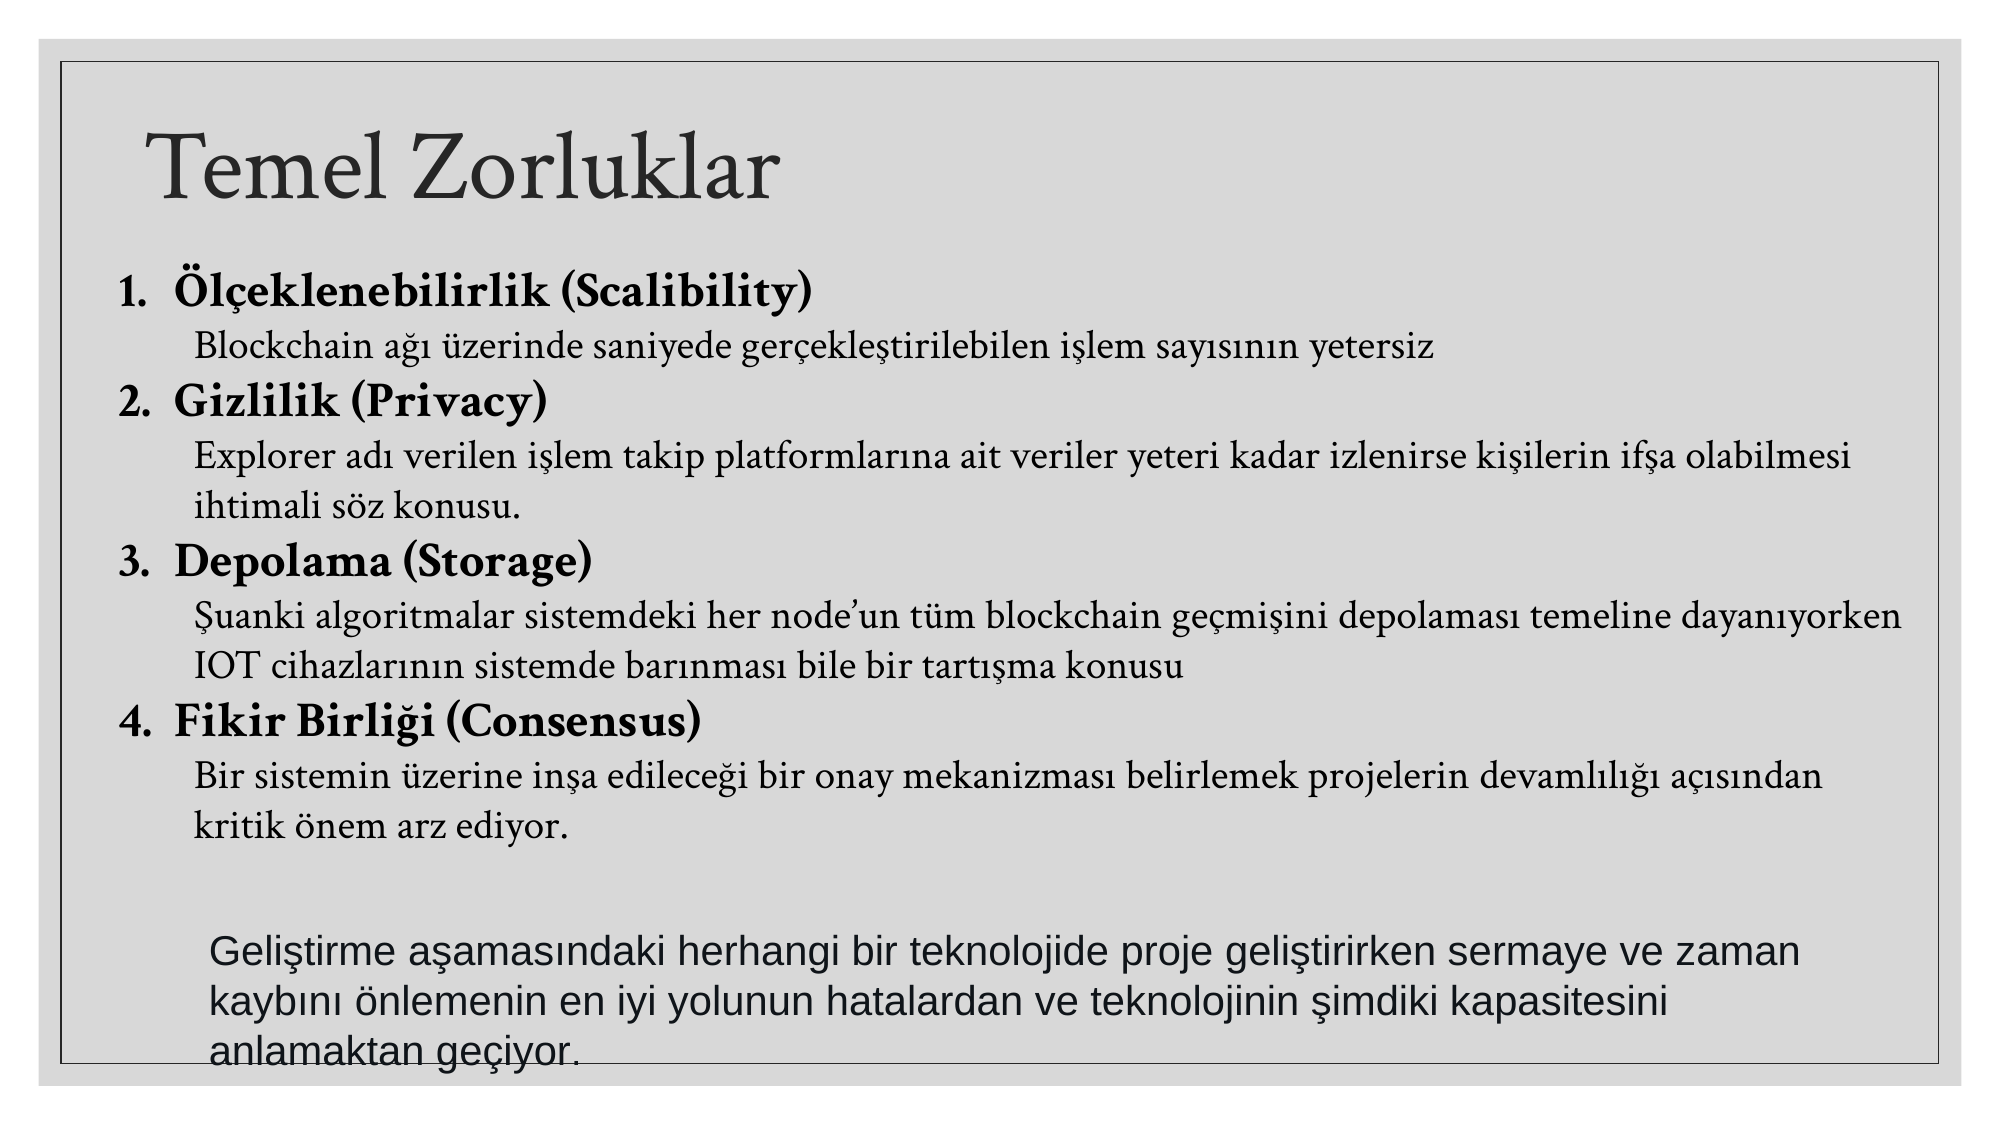

# Temel Zorluklar
Ölçeklenebilirlik (Scalibility)
Blockchain ağı üzerinde saniyede gerçekleştirilebilen işlem sayısının yetersiz
Gizlilik (Privacy)
Explorer adı verilen işlem takip platformlarına ait veriler yeteri kadar izlenirse kişilerin ifşa olabilmesi ihtimali söz konusu.
Depolama (Storage)
Şuanki algoritmalar sistemdeki her node’un tüm blockchain geçmişini depolaması temeline dayanıyorken IOT cihazlarının sistemde barınması bile bir tartışma konusu
Fikir Birliği (Consensus)
Bir sistemin üzerine inşa edileceği bir onay mekanizması belirlemek projelerin devamlılığı açısından kritik önem arz ediyor.
Geliştirme aşamasındaki herhangi bir teknolojide proje geliştirirken sermaye ve zaman kaybını önlemenin en iyi yolunun hatalardan ve teknolojinin şimdiki kapasitesini anlamaktan geçiyor.